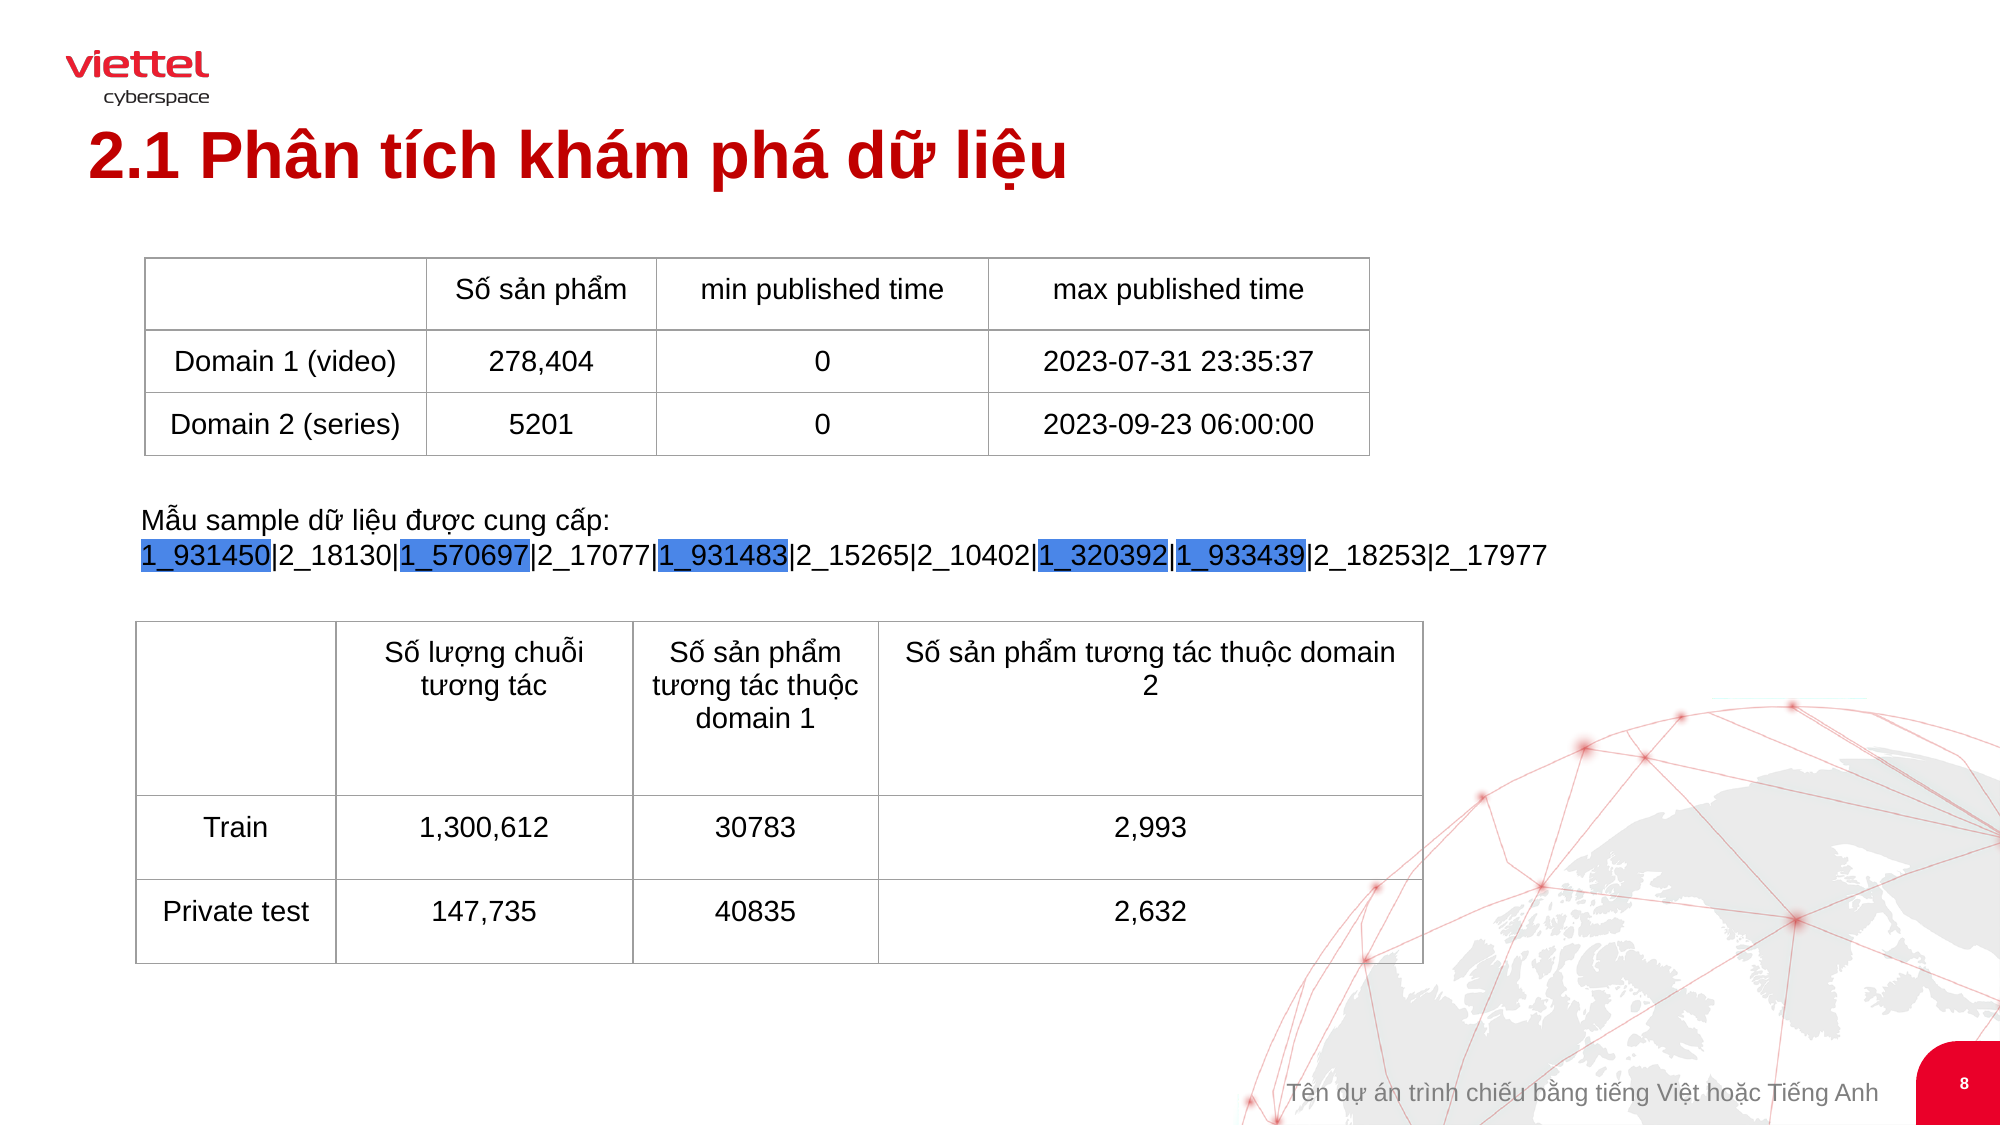

2.1 Phân tích khám phá dữ liệu
|  | Số sản phẩm | min published time | max published time |
| --- | --- | --- | --- |
| Domain 1 (video) | 278,404 | 0 | 2023-07-31 23:35:37 |
| Domain 2 (series) | 5201 | 0 | 2023-09-23 06:00:00 |
Mẫu sample dữ liệu được cung cấp:
1_931450|2_18130|1_570697|2_17077|1_931483|2_15265|2_10402|1_320392|1_933439|2_18253|2_17977
|  | Số lượng chuỗi tương tác | Số sản phẩm tương tác thuộc domain 1 | Số sản phẩm tương tác thuộc domain 2 |
| --- | --- | --- | --- |
| Train | 1,300,612 | 30783 | 2,993 |
| Private test | 147,735 | 40835 | 2,632 |